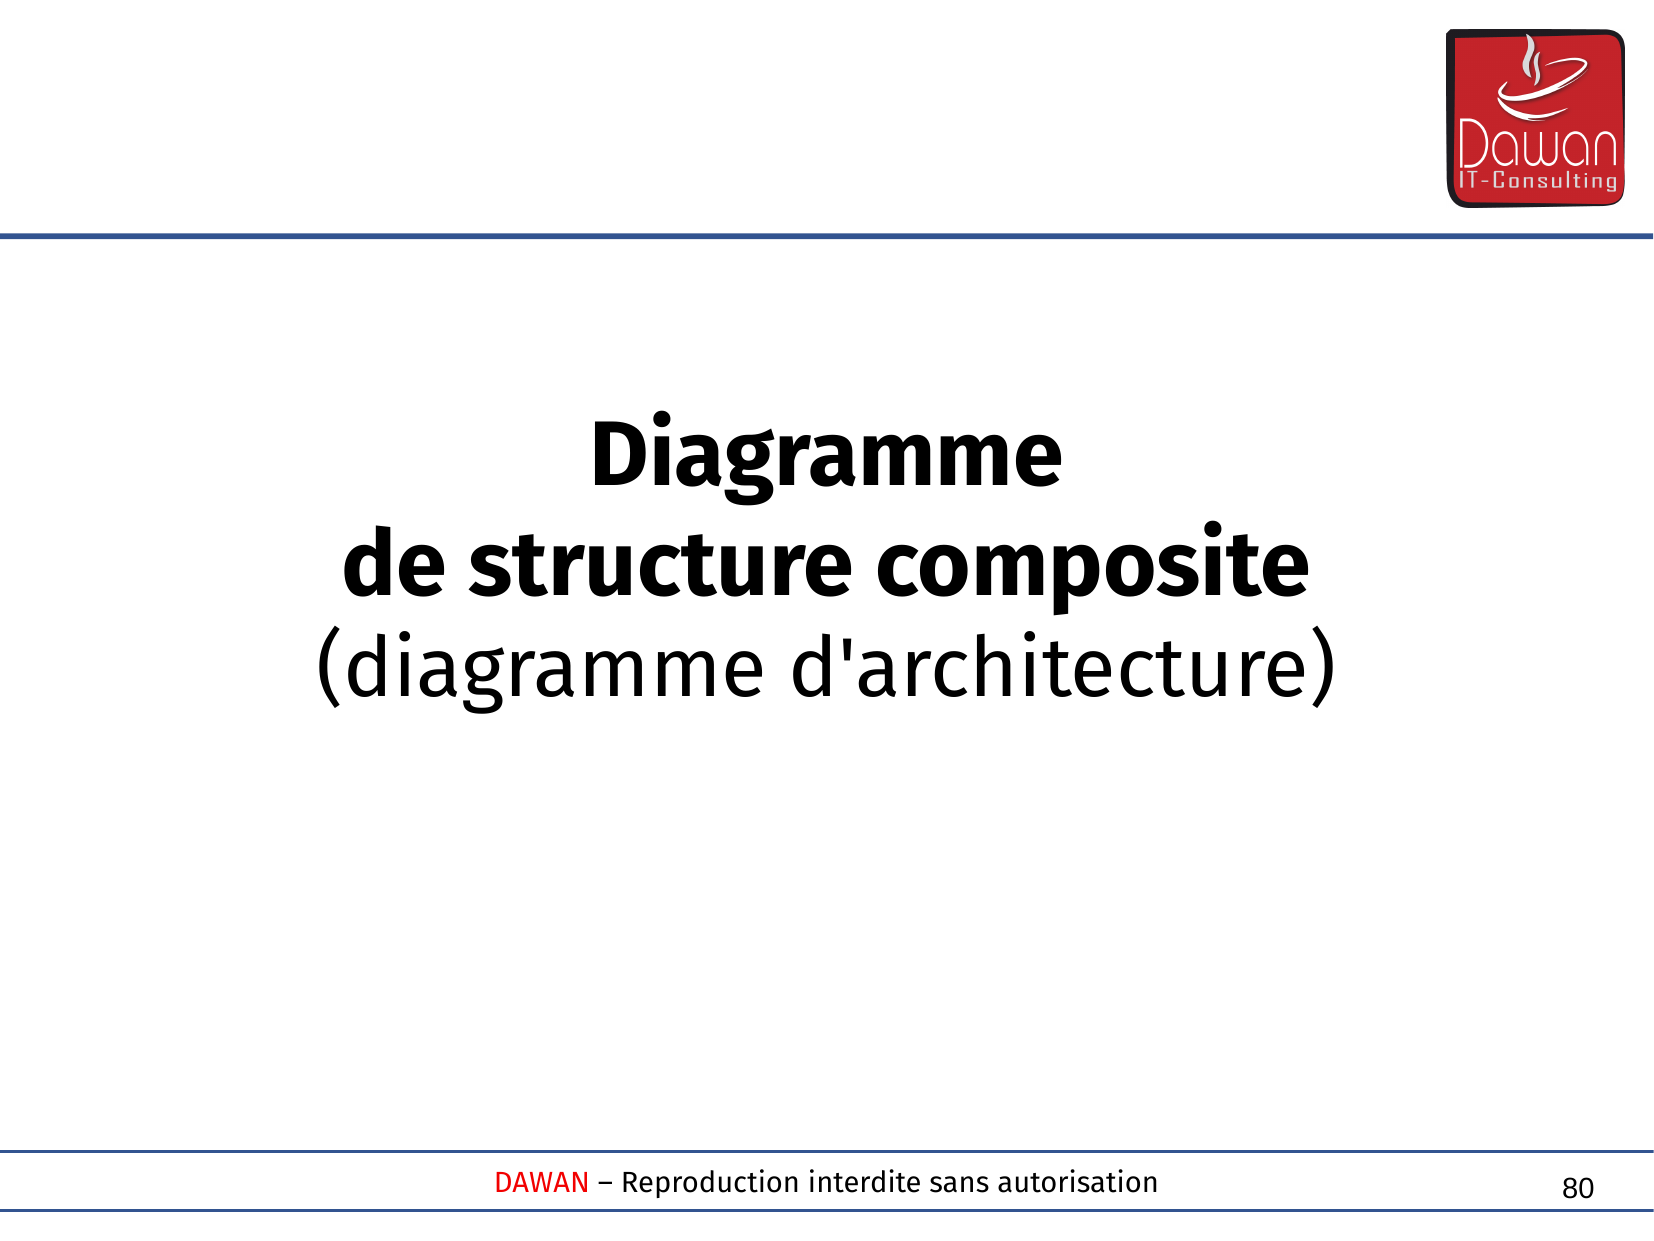

Diagramme
de structure composite
(diagramme d'architecture)

80